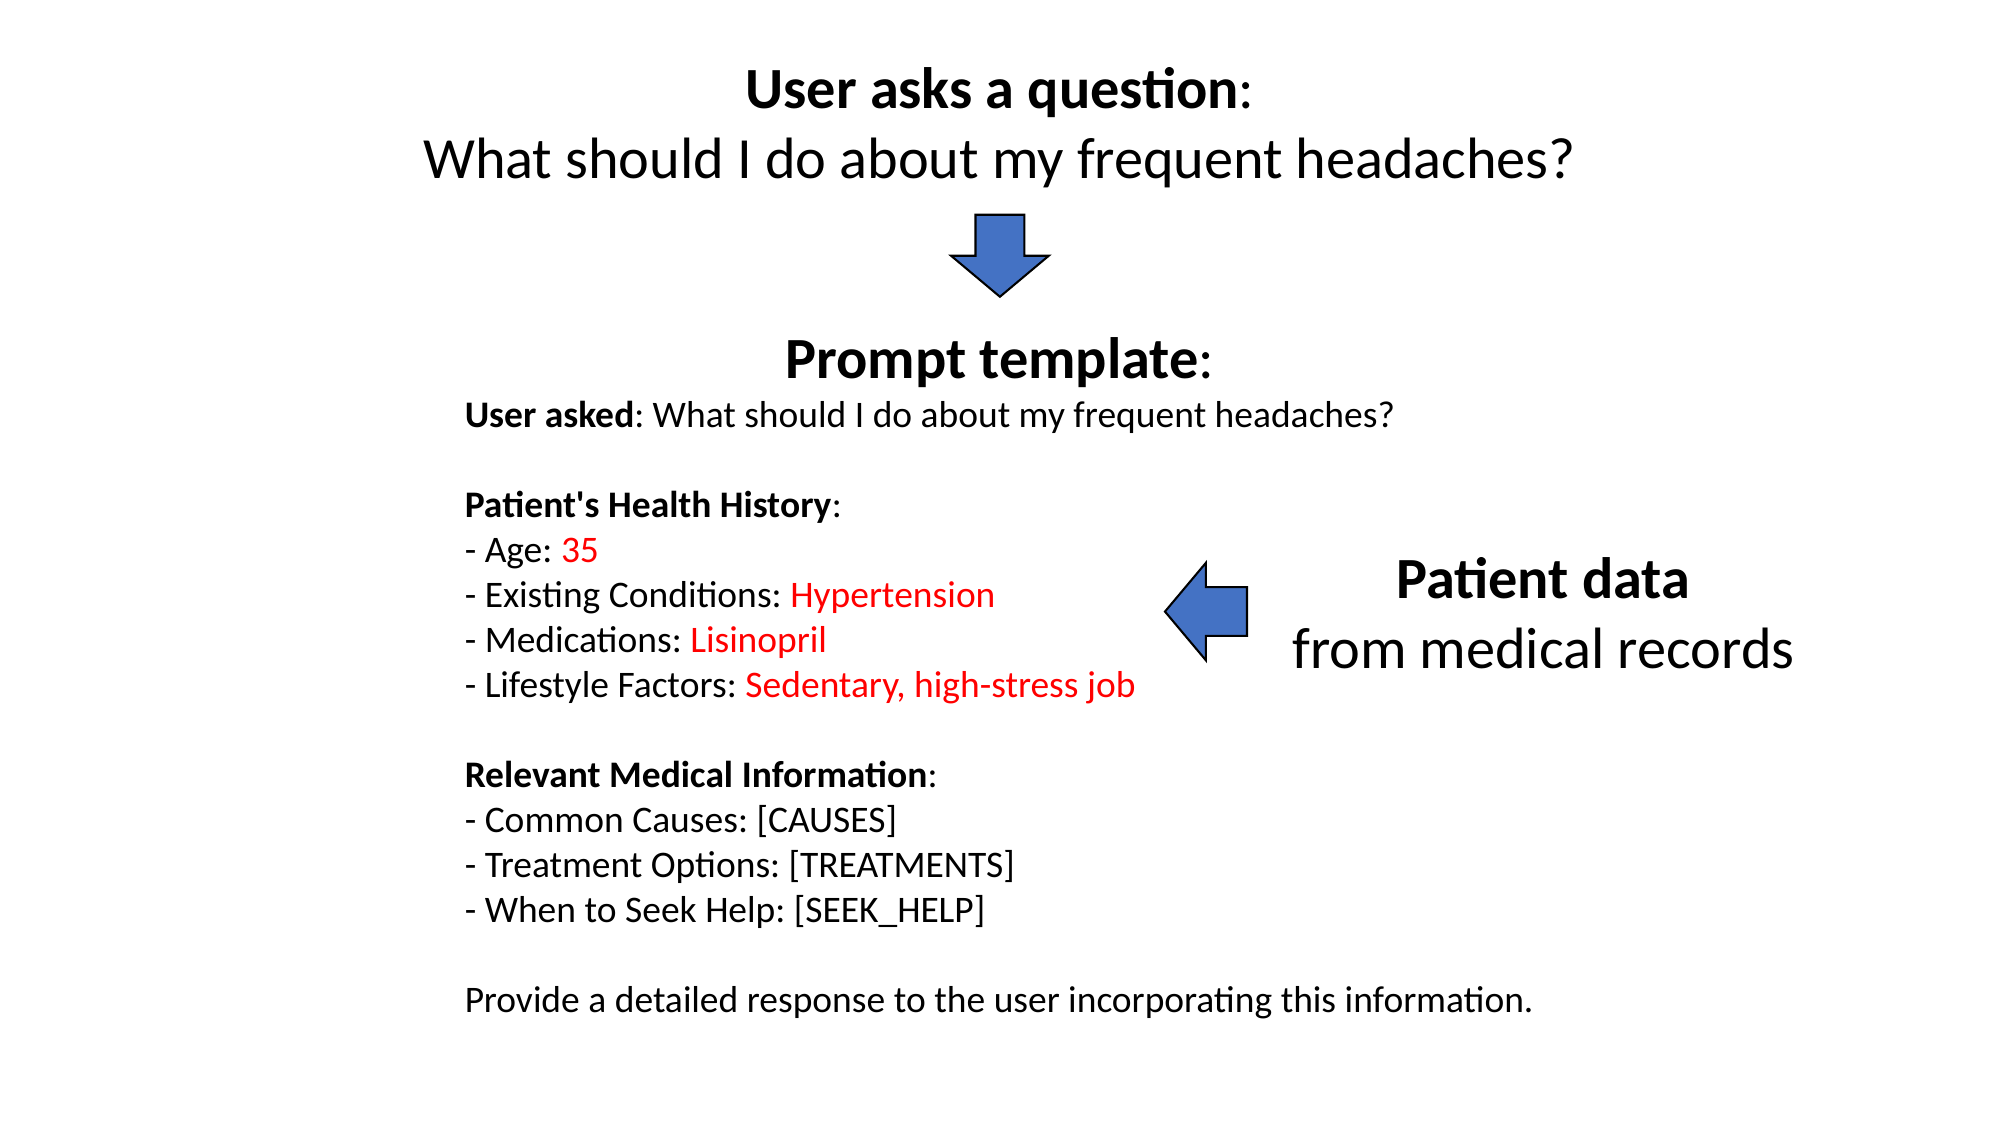

User asks a question:
What should I do about my frequent headaches?

Prompt template:
User asked: What should I do about my frequent headaches?

Patient's Health History:
- Age: 35
- Existing Conditions: Hypertension
- Medications: Lisinopril
- Lifestyle Factors: Sedentary, high-stress job

Relevant Medical Information:
- Common Causes: [CAUSES]
- Treatment Options: [TREATMENTS]
- When to Seek Help: [SEEK_HELP]

Provide a detailed response to the user incorporating this information.
Patient data
from medical records